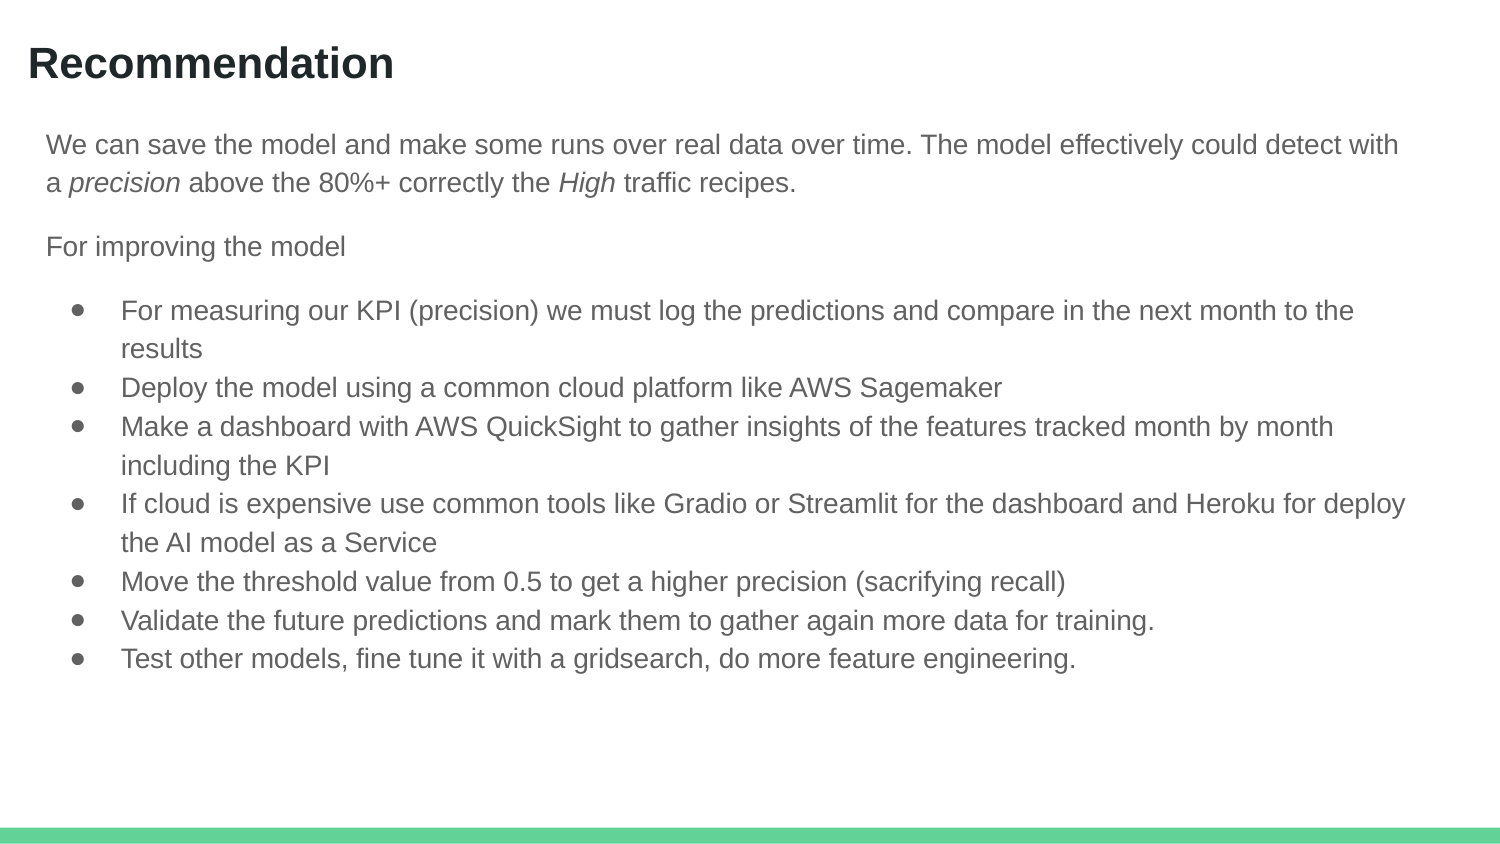

# Recommendation
We can save the model and make some runs over real data over time. The model effectively could detect with a precision above the 80%+ correctly the High traffic recipes.
For improving the model
For measuring our KPI (precision) we must log the predictions and compare in the next month to the results
Deploy the model using a common cloud platform like AWS Sagemaker
Make a dashboard with AWS QuickSight to gather insights of the features tracked month by month including the KPI
If cloud is expensive use common tools like Gradio or Streamlit for the dashboard and Heroku for deploy the AI model as a Service
Move the threshold value from 0.5 to get a higher precision (sacrifying recall)
Validate the future predictions and mark them to gather again more data for training.
Test other models, fine tune it with a gridsearch, do more feature engineering.